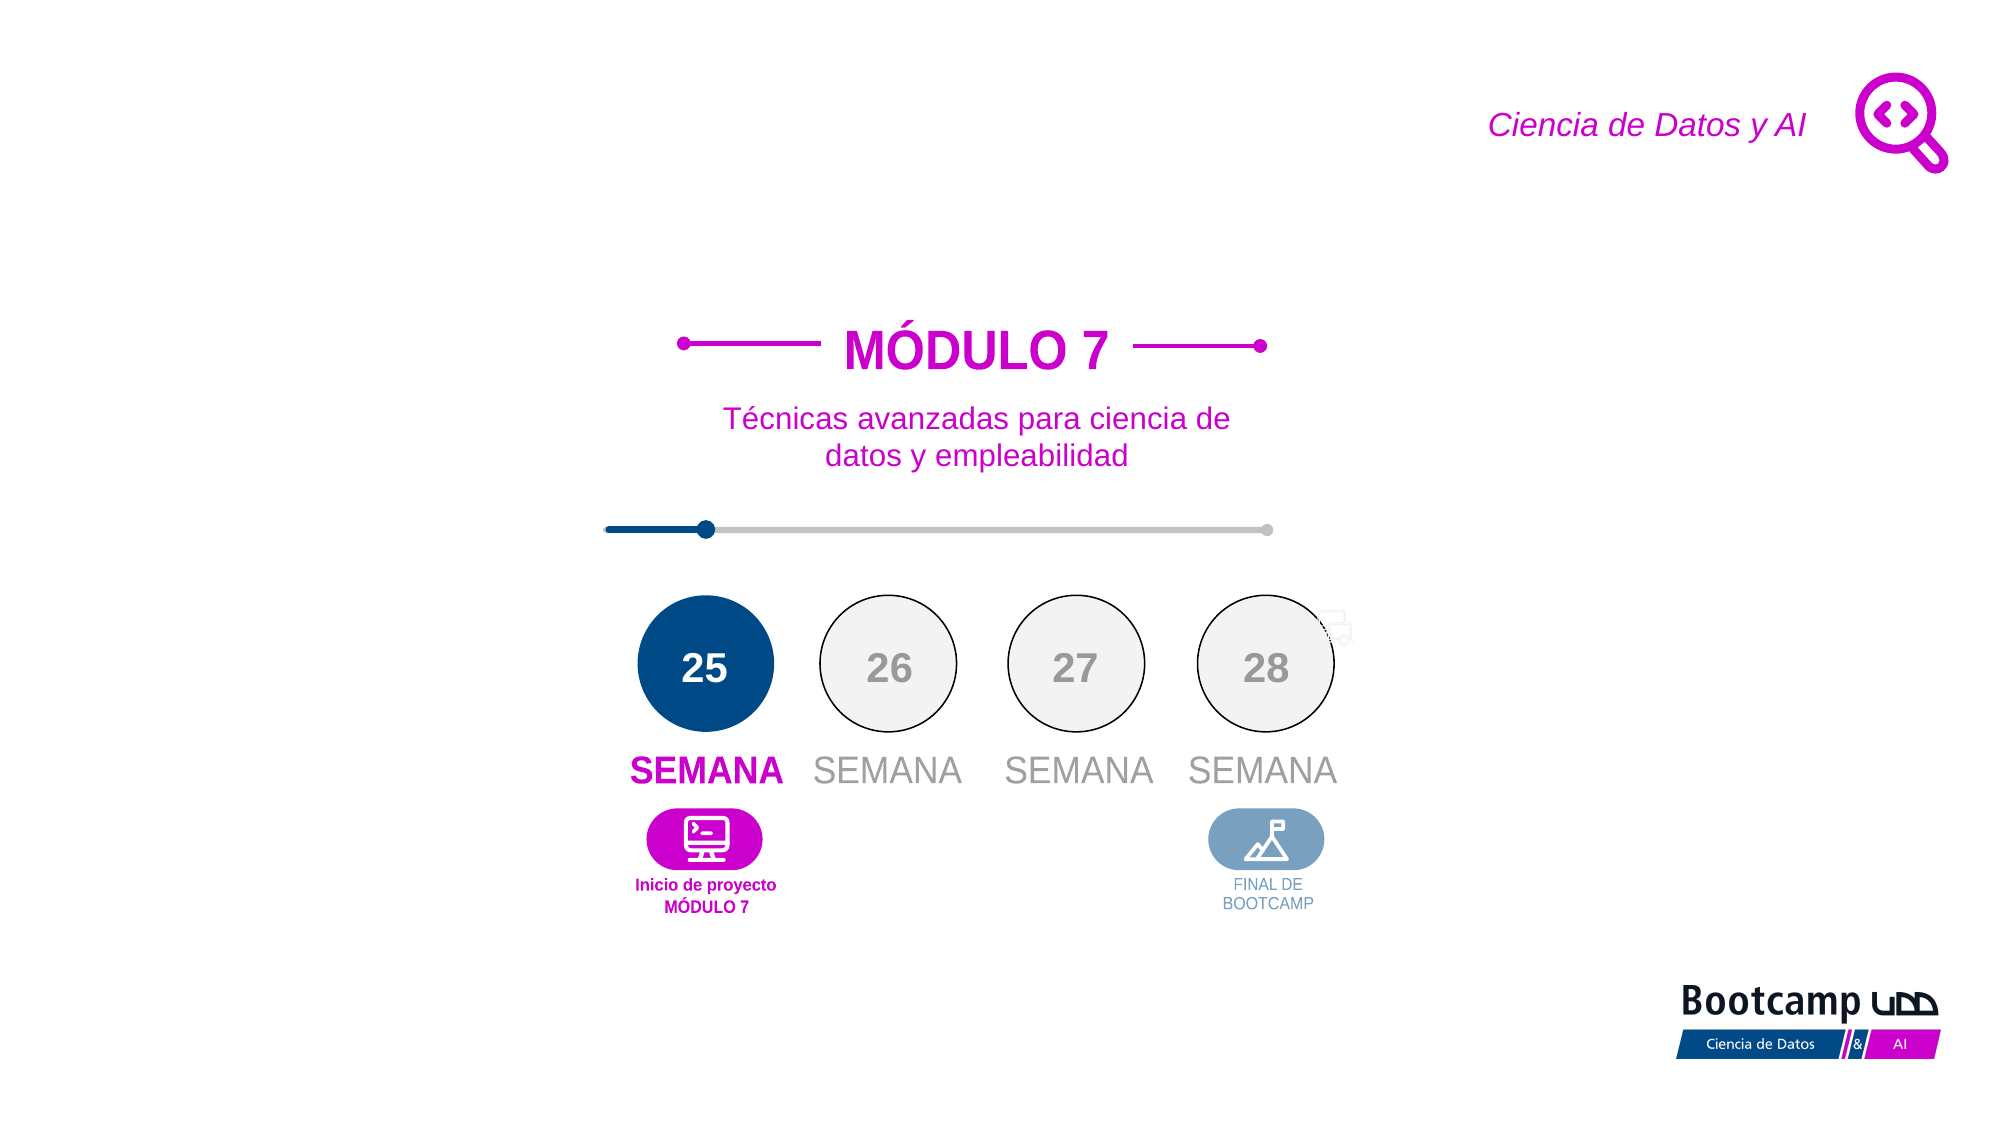

MÓDULO 7
Técnicas avanzadas para ciencia de datos y empleabilidad

25
26
27
28
SEMANA
SEMANA
SEMANA
SEMANA

Inicio de proyecto
FINAL DE
MÓDULO 7
BOOTCAMP